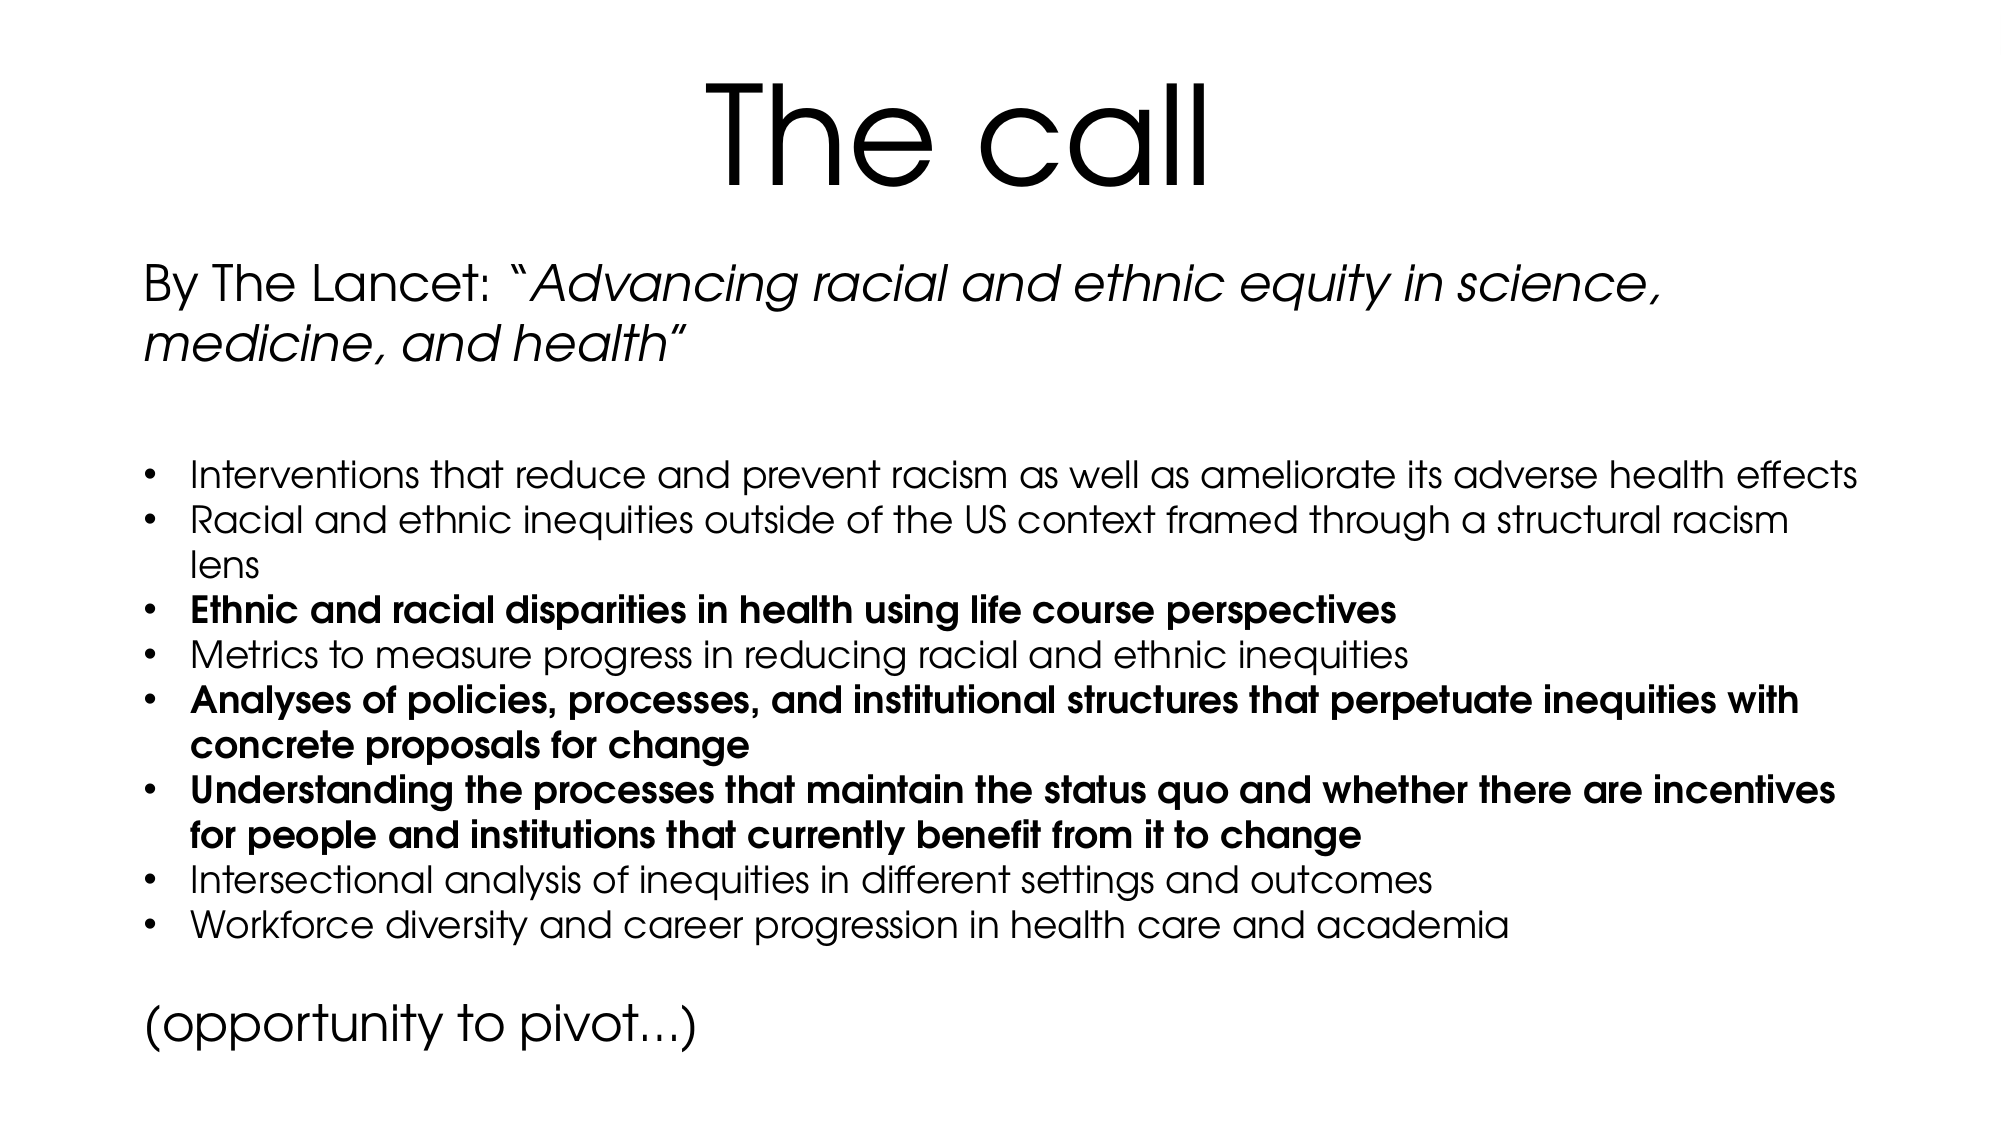

The call
By The Lancet: “Advancing racial and ethnic equity in science, medicine, and health”

Interventions that reduce and prevent racism as well as ameliorate its adverse health effects
Racial and ethnic inequities outside of the US context framed through a structural racism lens
Ethnic and racial disparities in health using life course perspectives
Metrics to measure progress in reducing racial and ethnic inequities
Analyses of policies, processes, and institutional structures that perpetuate inequities with concrete proposals for change
Understanding the processes that maintain the status quo and whether there are incentives for people and institutions that currently benefit from it to change
Intersectional analysis of inequities in different settings and outcomes
Workforce diversity and career progression in health care and academia

(opportunity to pivot…)